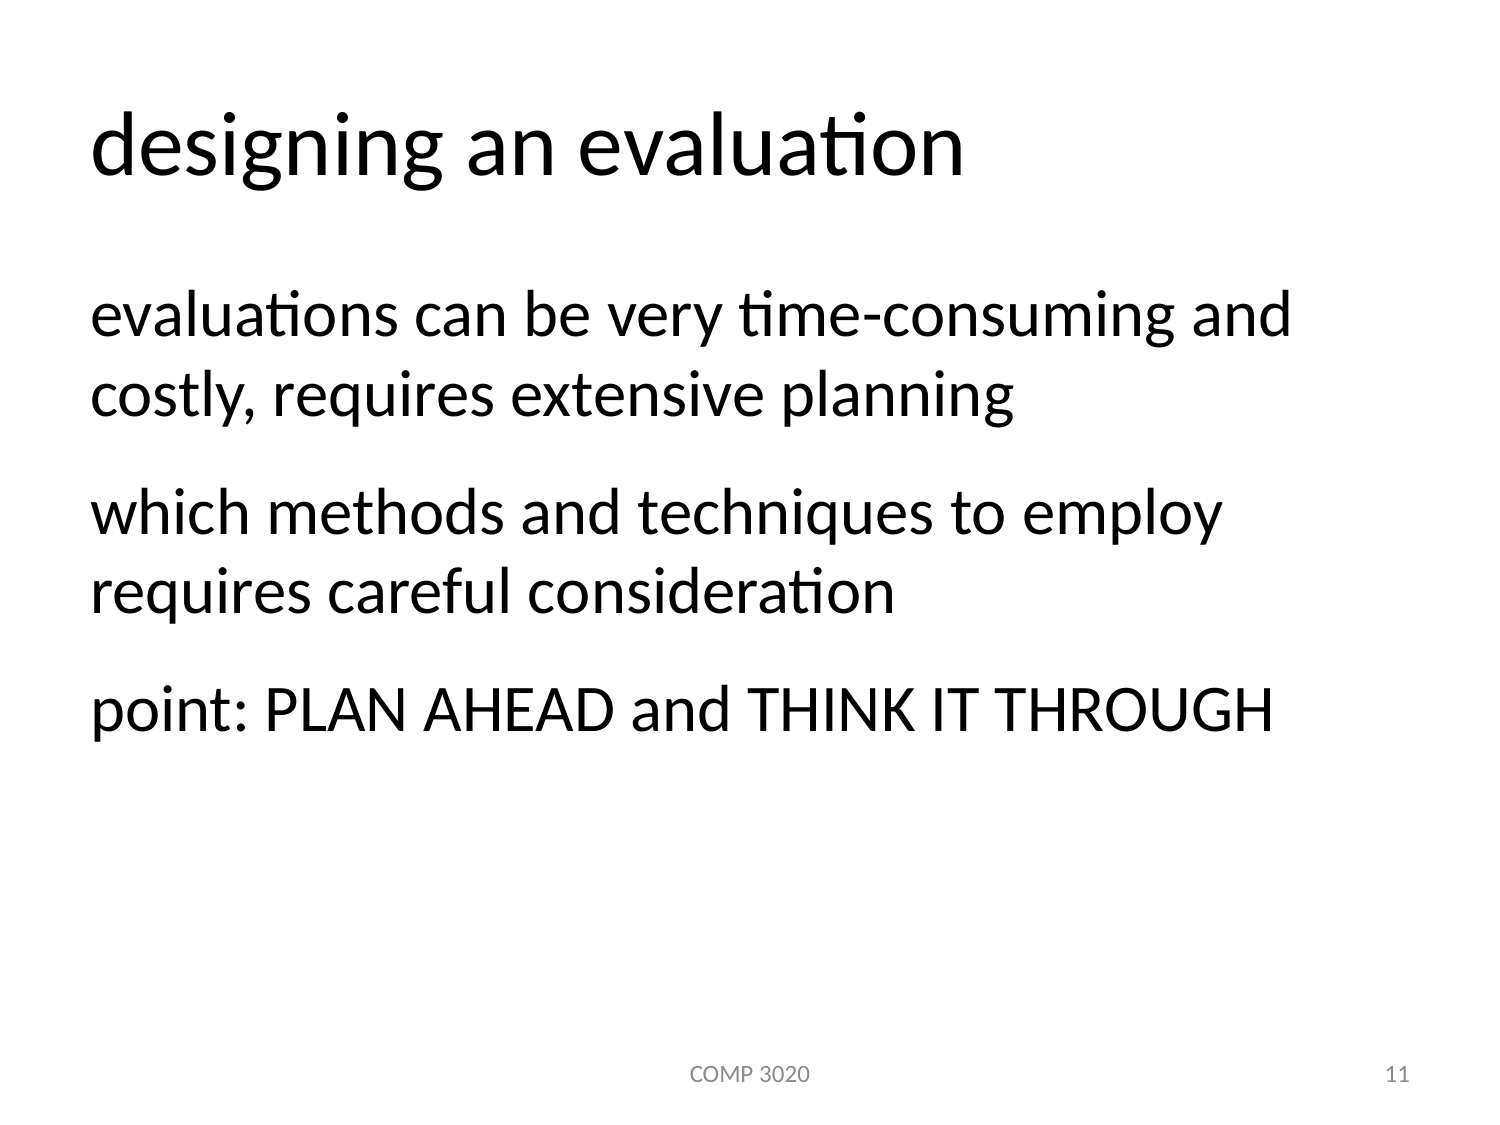

# designing an evaluation
evaluations can be very time-consuming and costly, requires extensive planning
which methods and techniques to employ requires careful consideration
point: PLAN AHEAD and THINK IT THROUGH
COMP 3020
11